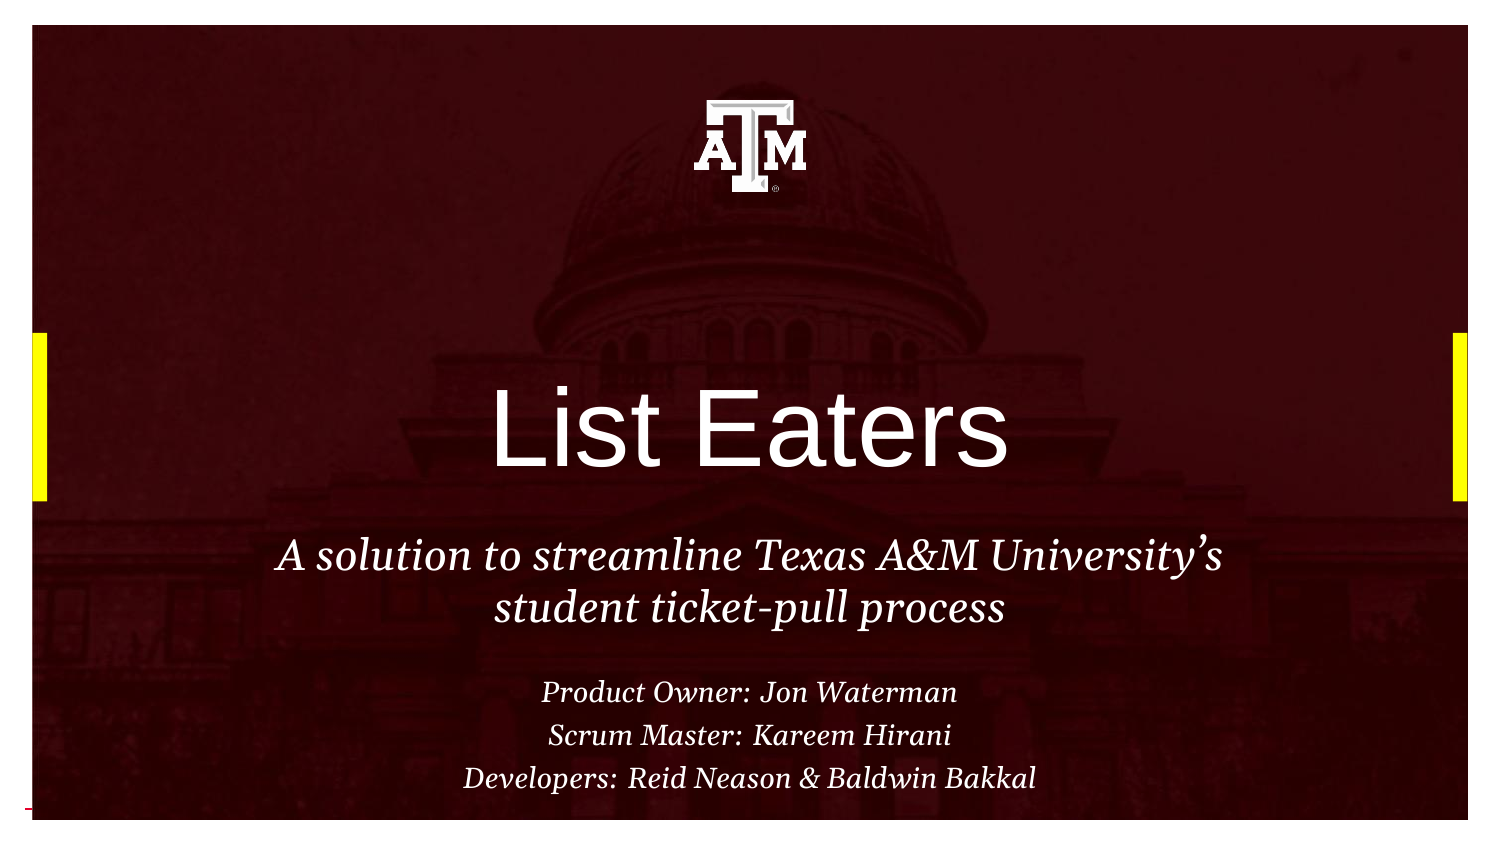

# List Eaters
A solution to streamline Texas A&M University’s student ticket-pull process
Product Owner: Jon Waterman
Scrum Master: Kareem Hirani
Developers: Reid Neason & Baldwin Bakkal